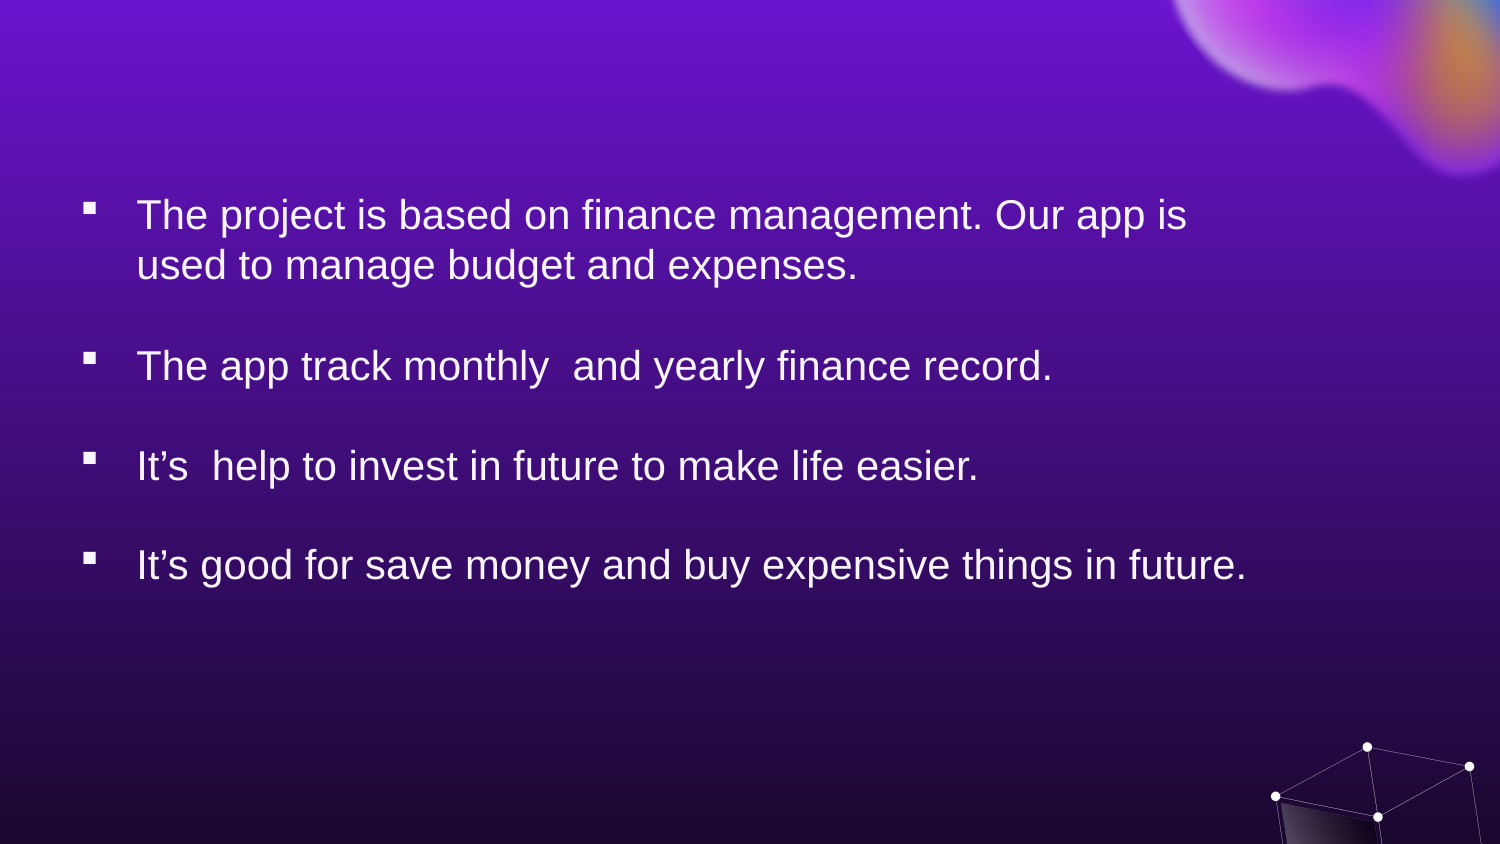

The project is based on finance management. Our app is used to manage budget and expenses.

The app track monthly  and yearly finance record.

It’s  help to invest in future to make life easier.

It’s good for save money and buy expensive things in future.